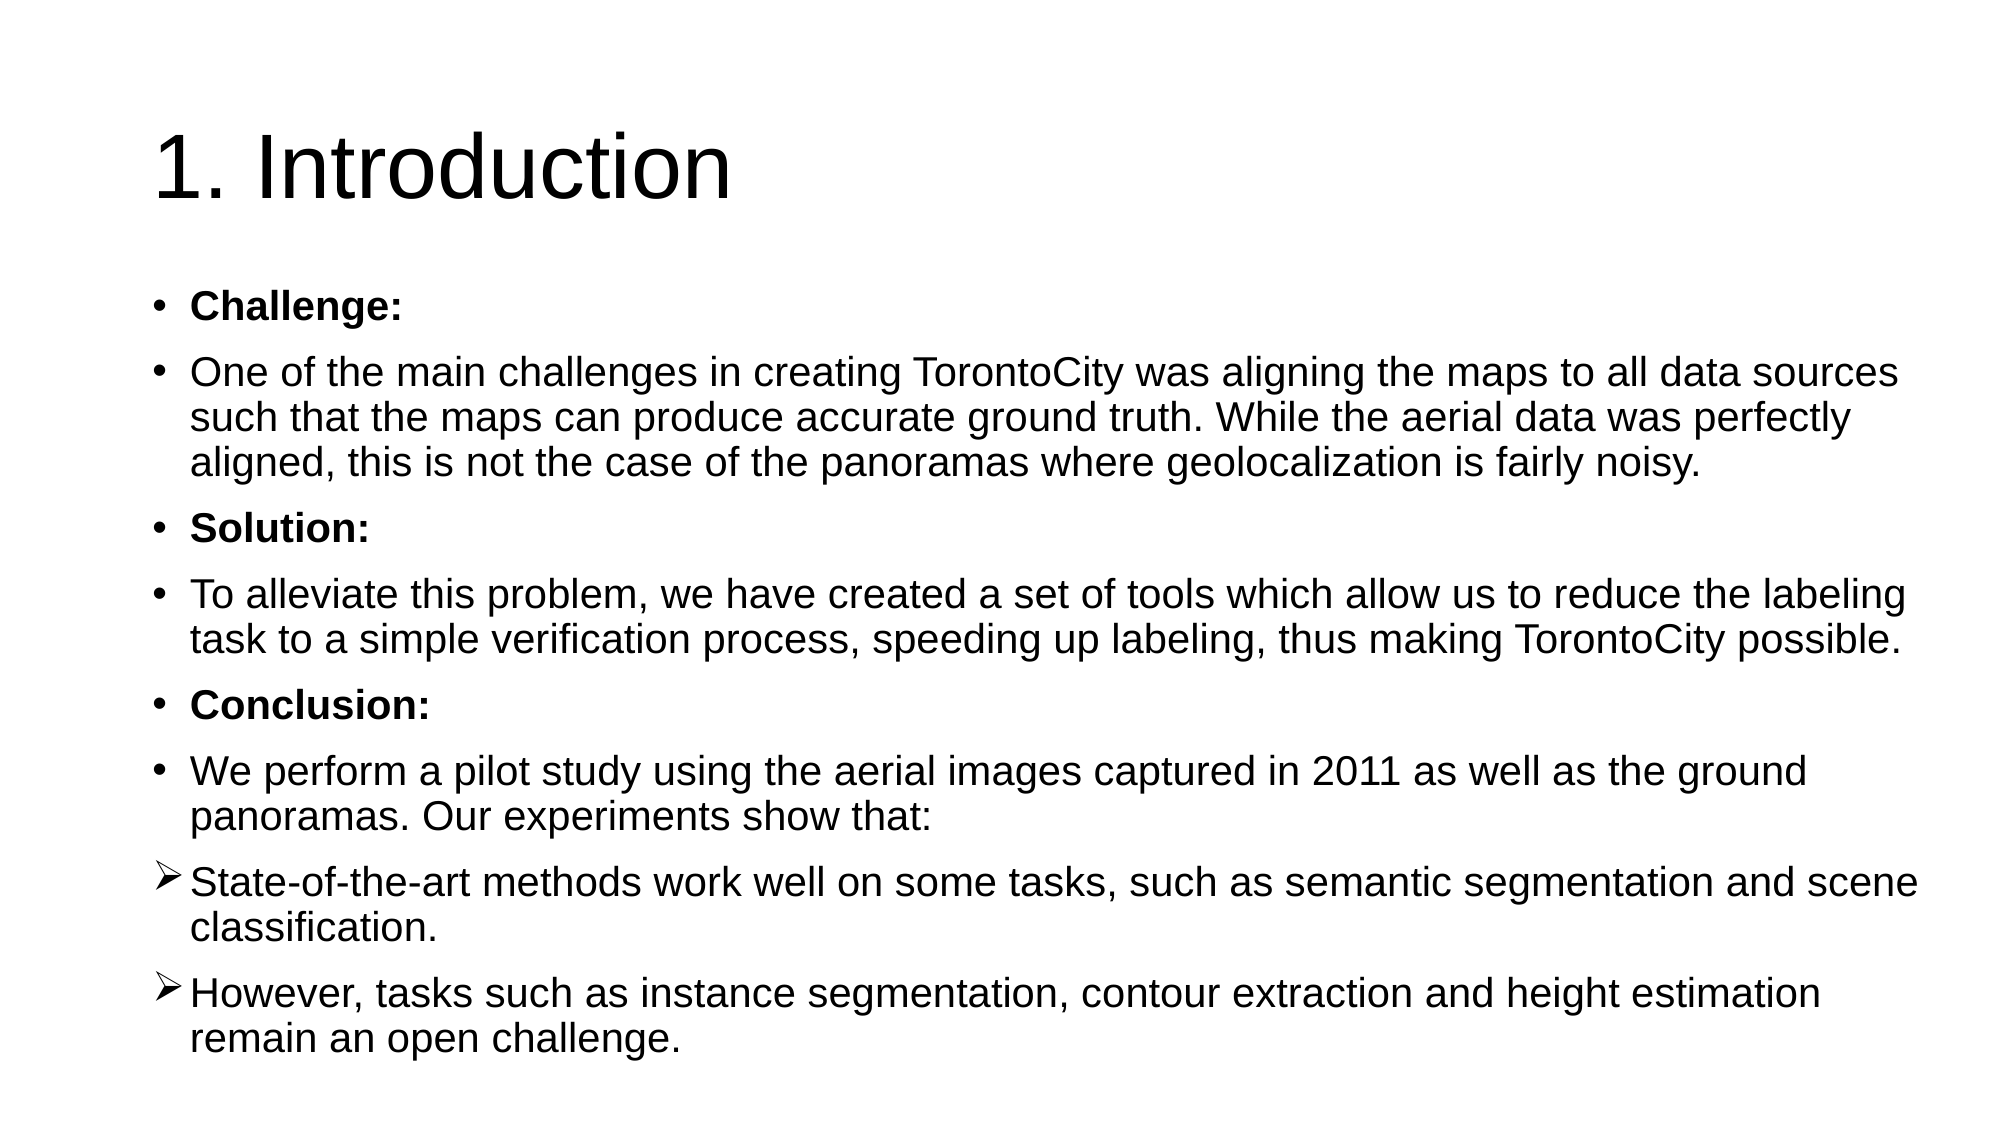

# 1. Introduction
Challenge:
One of the main challenges in creating TorontoCity was aligning the maps to all data sources such that the maps can produce accurate ground truth. While the aerial data was perfectly aligned, this is not the case of the panoramas where geolocalization is fairly noisy.
Solution:
To alleviate this problem, we have created a set of tools which allow us to reduce the labeling task to a simple veriﬁcation process, speeding up labeling, thus making TorontoCity possible.
Conclusion:
We perform a pilot study using the aerial images captured in 2011 as well as the ground panoramas. Our experiments show that:
State-of-the-art methods work well on some tasks, such as semantic segmentation and scene classiﬁcation.
However, tasks such as instance segmentation, contour extraction and height estimation remain an open challenge.